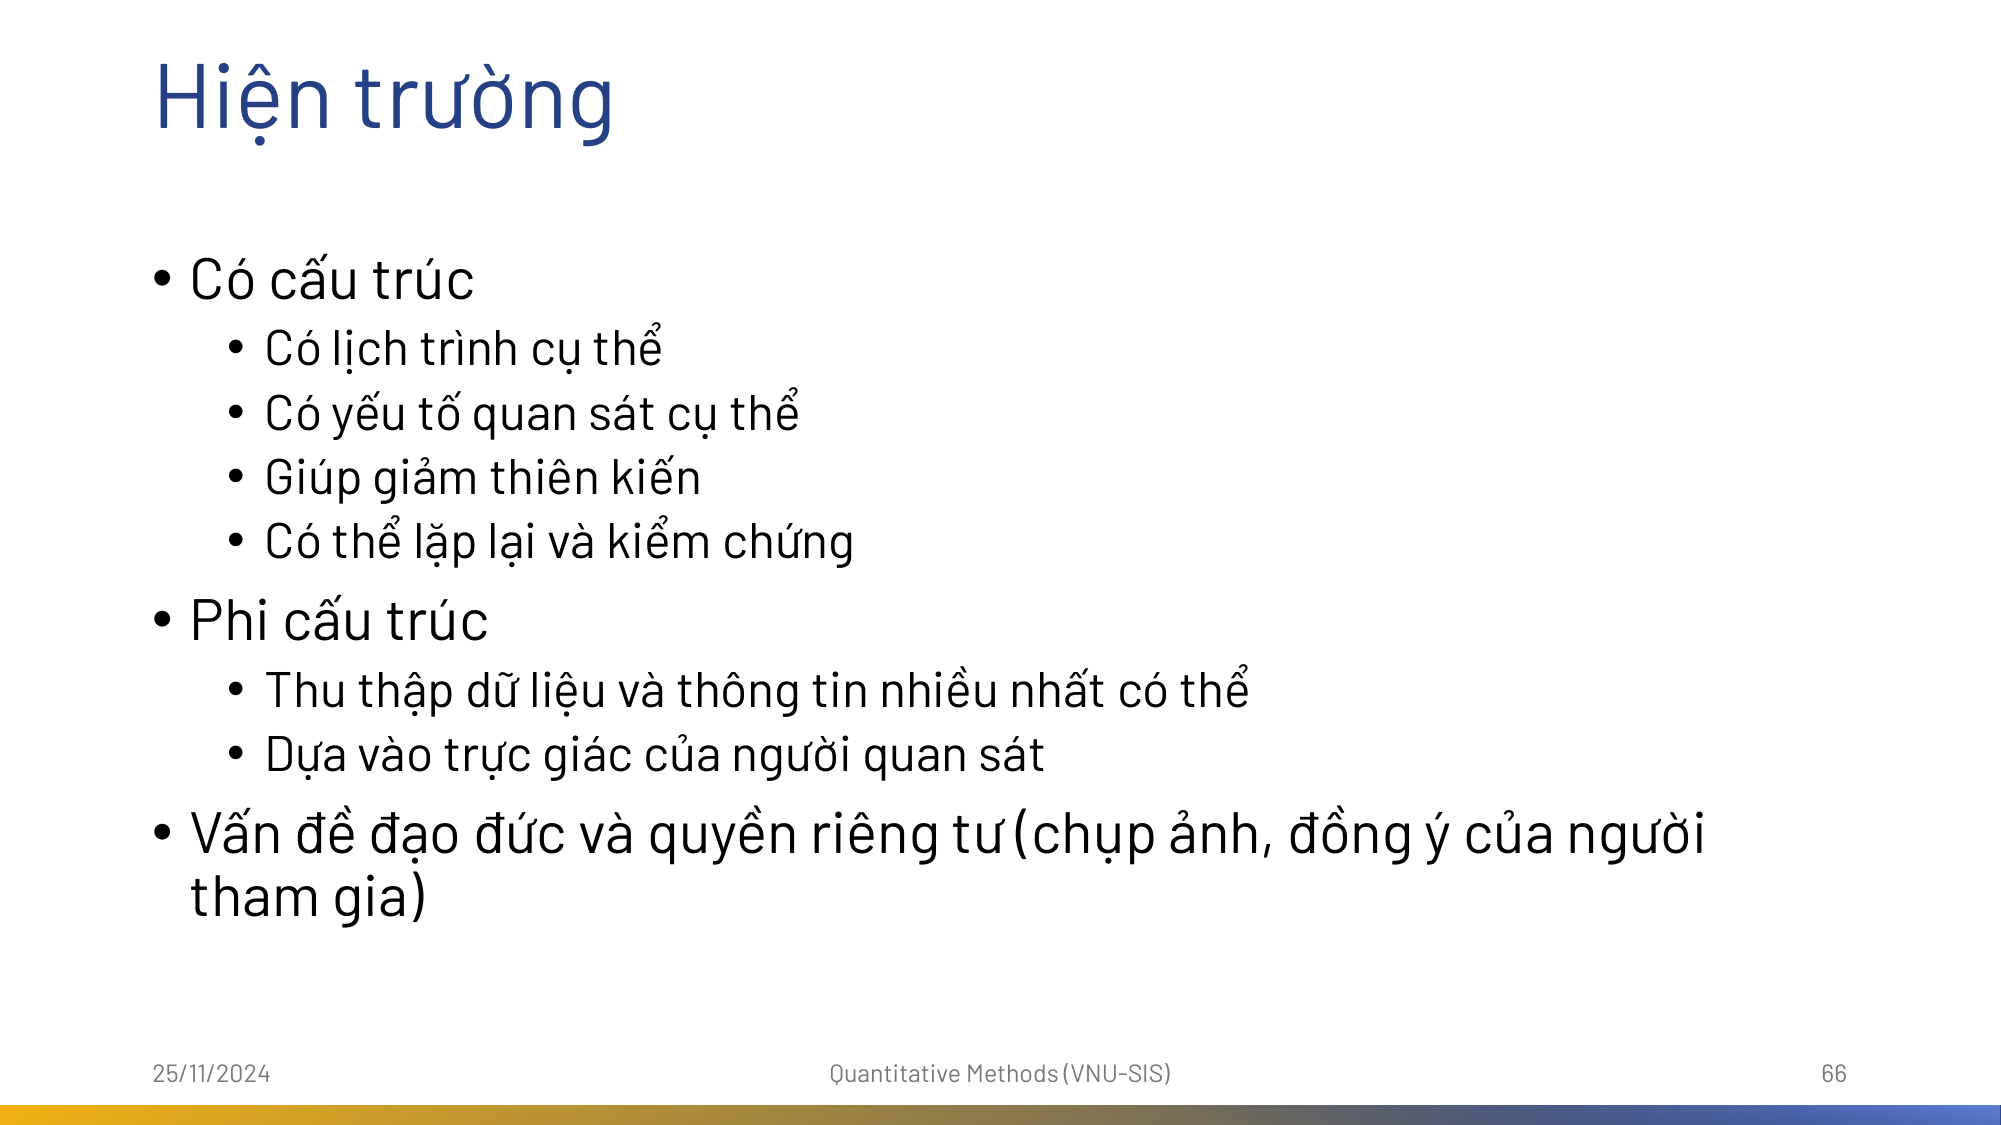

# Hiện trường
Có cấu trúc
Có lịch trình cụ thể
Có yếu tố quan sát cụ thể
Giúp giảm thiên kiến
Có thể lặp lại và kiểm chứng
Phi cấu trúc
Thu thập dữ liệu và thông tin nhiều nhất có thể
Dựa vào trực giác của người quan sát
Vấn đề đạo đức và quyền riêng tư (chụp ảnh, đồng ý của người tham gia)
25/11/2024
Quantitative Methods (VNU-SIS)
66